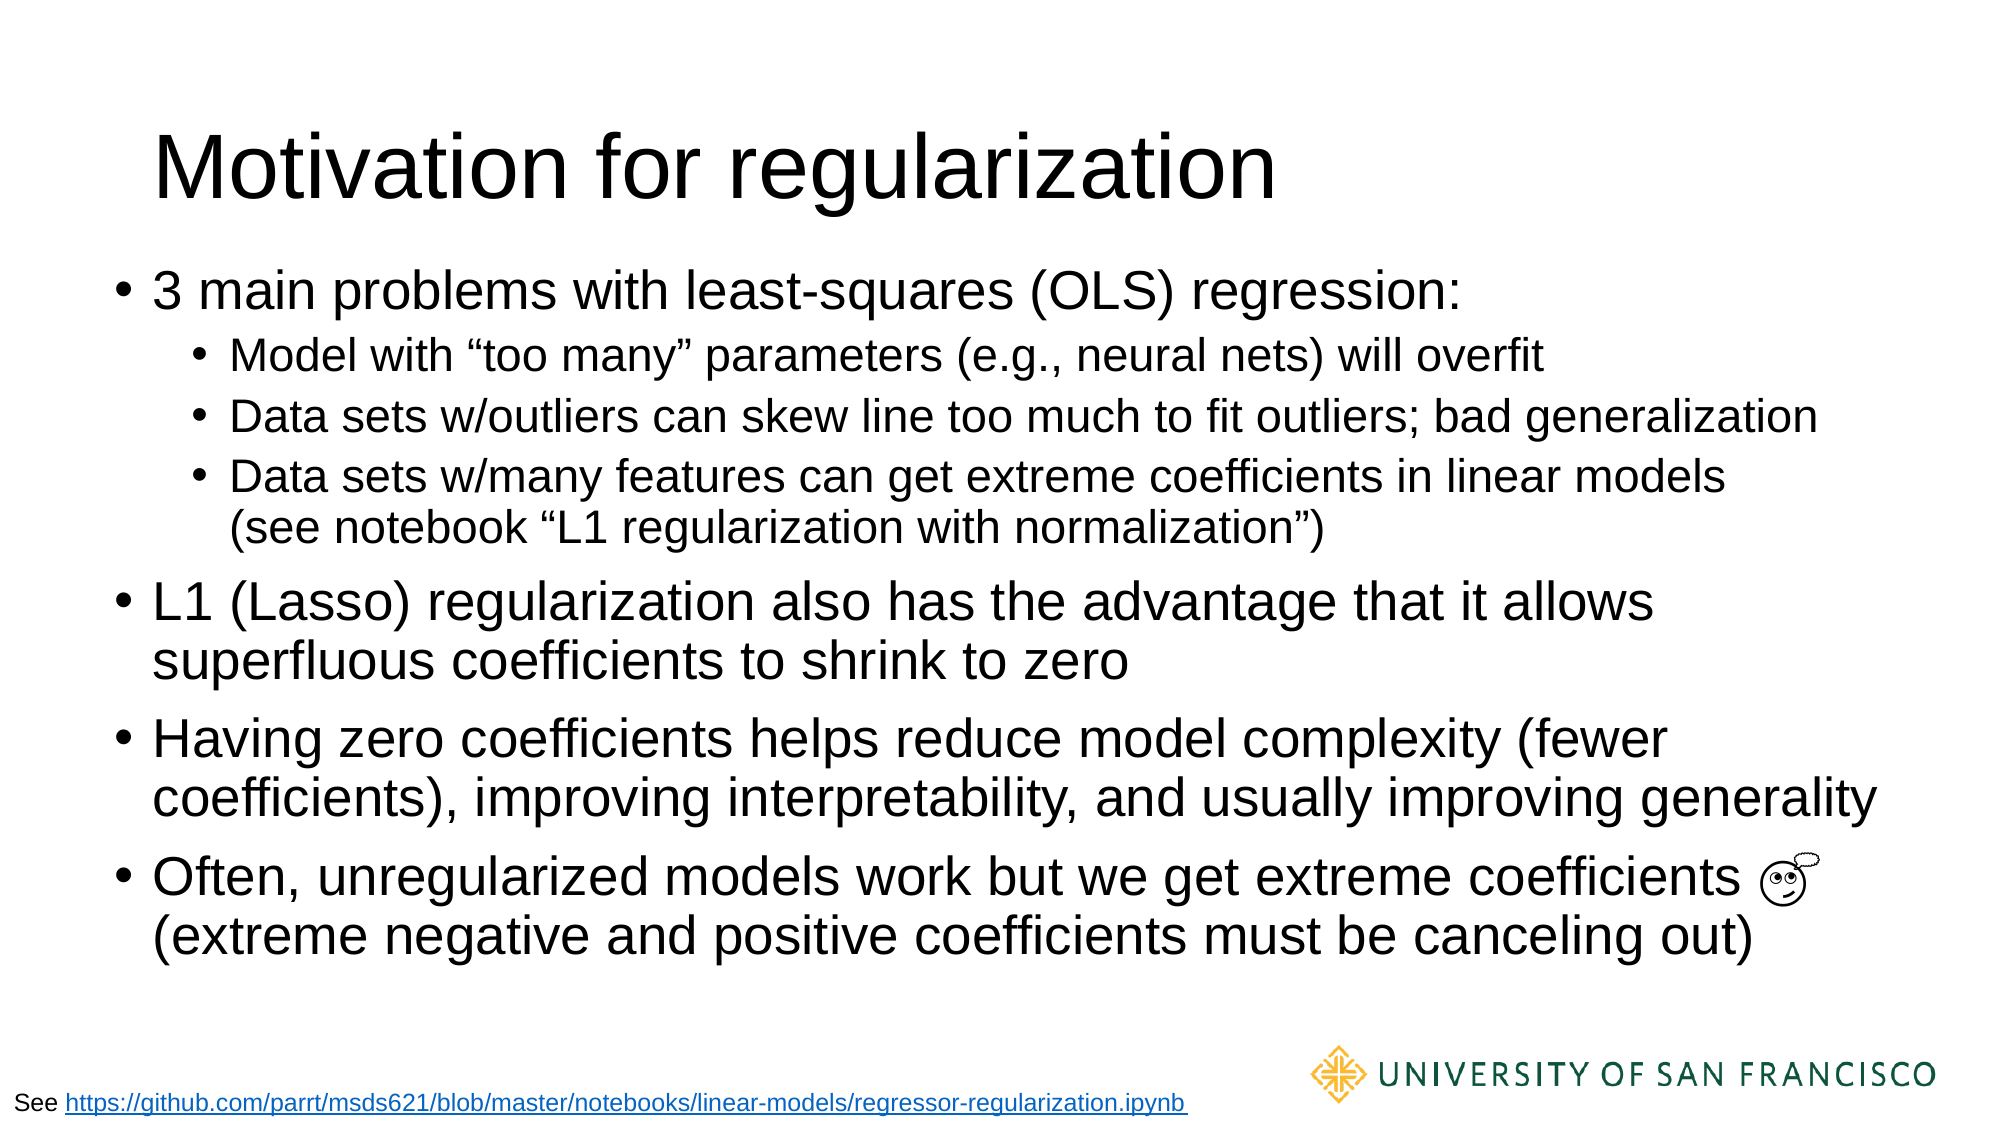

# Motivation for regularization
3 main problems with least-squares (OLS) regression:
Model with “too many” parameters (e.g., neural nets) will overfit
Data sets w/outliers can skew line too much to fit outliers; bad generalization
Data sets w/many features can get extreme coefficients in linear models
(see notebook “L1 regularization with normalization”)
L1 (Lasso) regularization also has the advantage that it allows superfluous coefficients to shrink to zero
Having zero coefficients helps reduce model complexity (fewer coefficients), improving interpretability, and usually improving generality
Often, unregularized models work but we get extreme coefficients 🤔 (extreme negative and positive coefficients must be canceling out)
See https://github.com/parrt/msds621/blob/master/notebooks/linear-models/regressor-regularization.ipynb